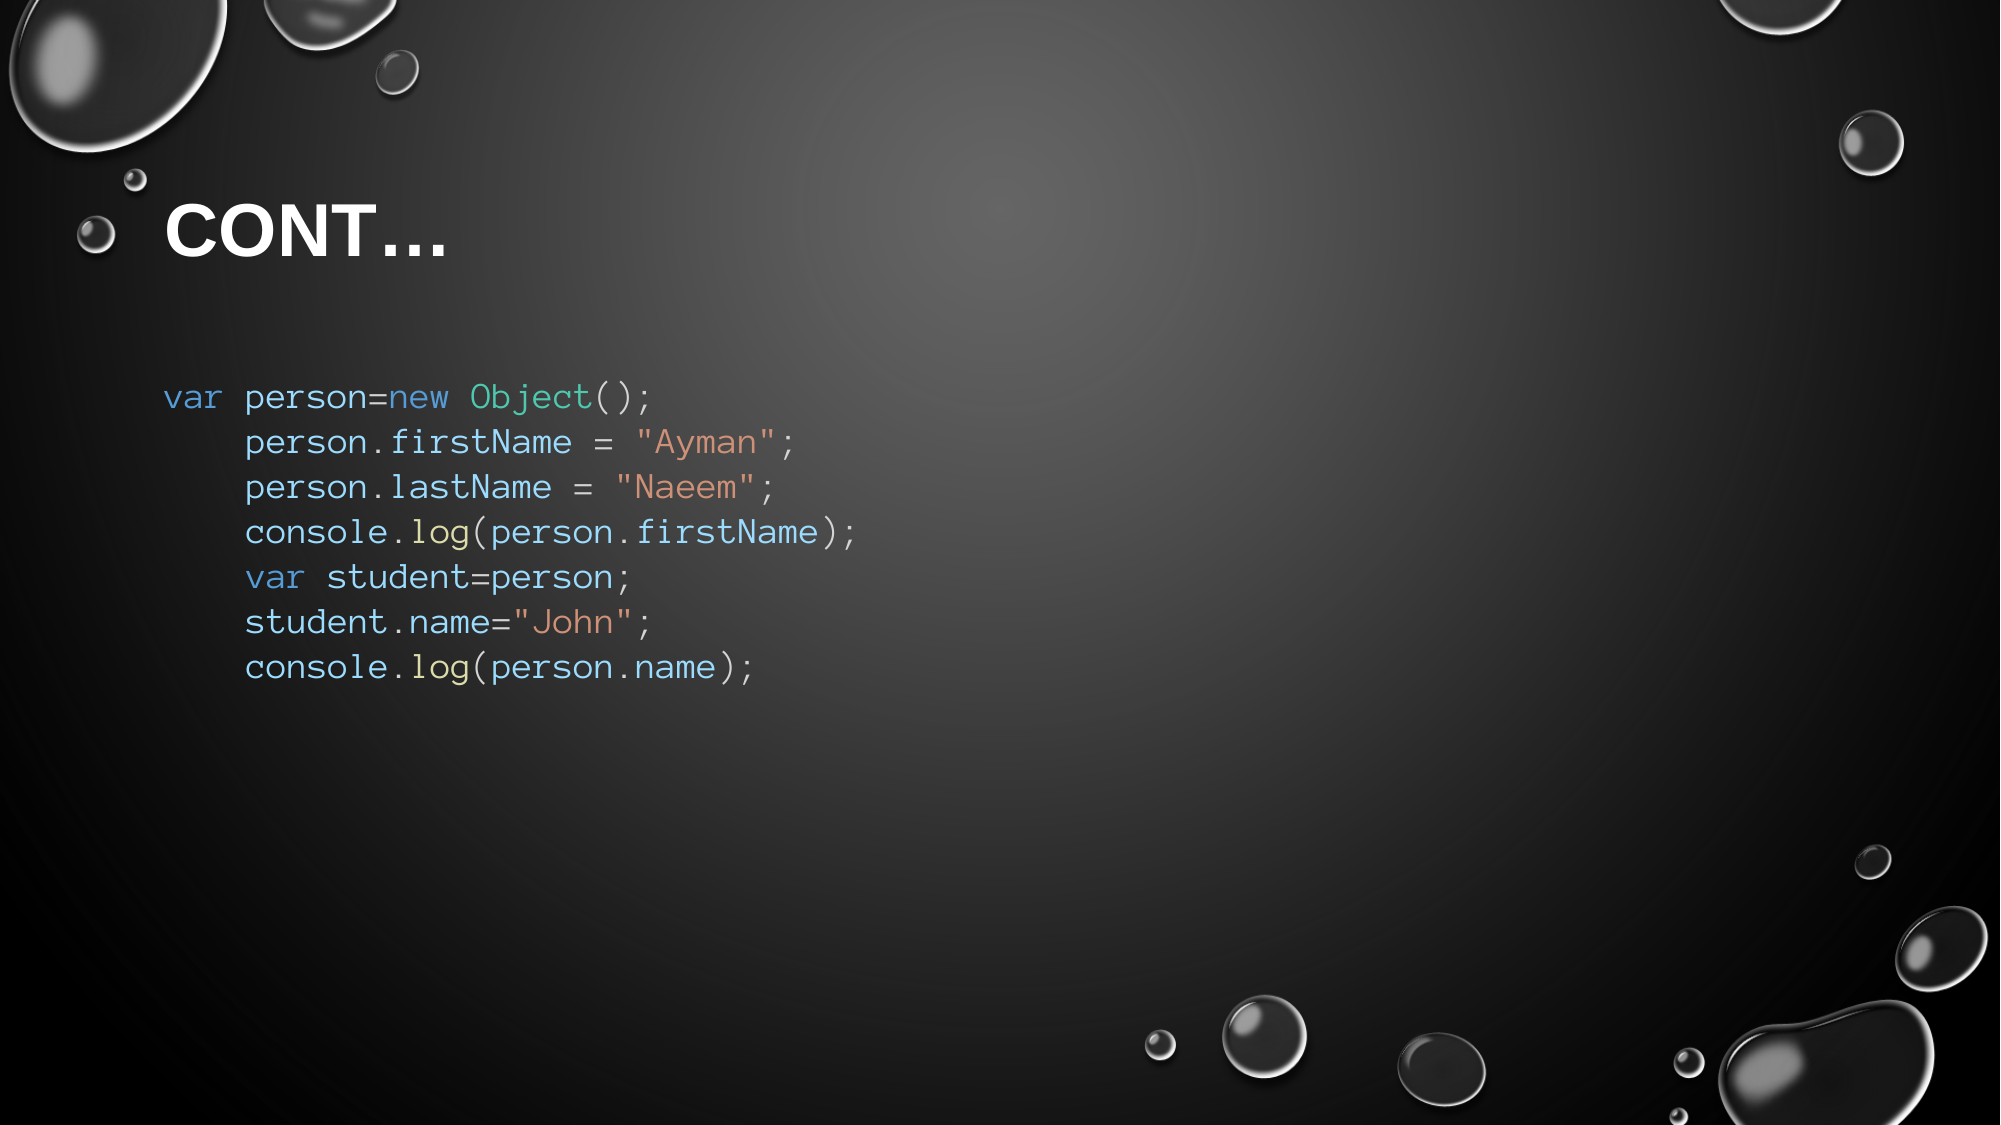

# Cont…
var person=new Object();
    person.firstName = "Ayman";
    person.lastName = "Naeem";
    console.log(person.firstName);
    var student=person;
    student.name="John";
    console.log(person.name);